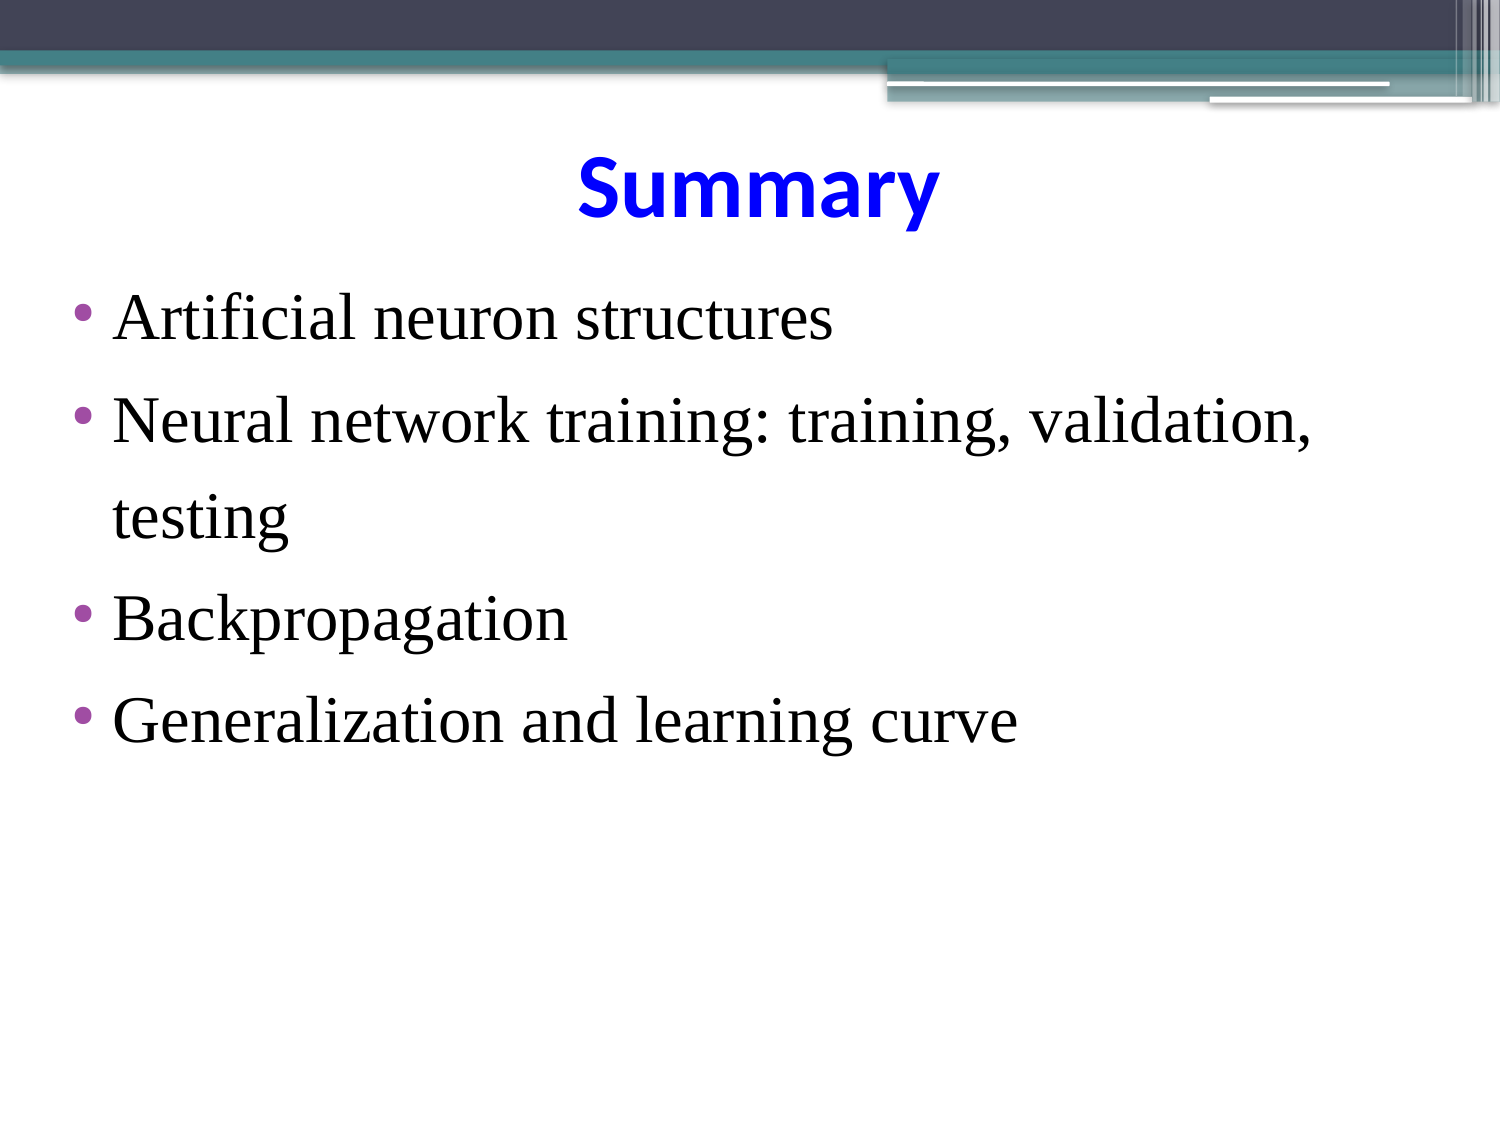

# Summary
Artificial neuron structures
Neural network training: training, validation, testing
Backpropagation
Generalization and learning curve